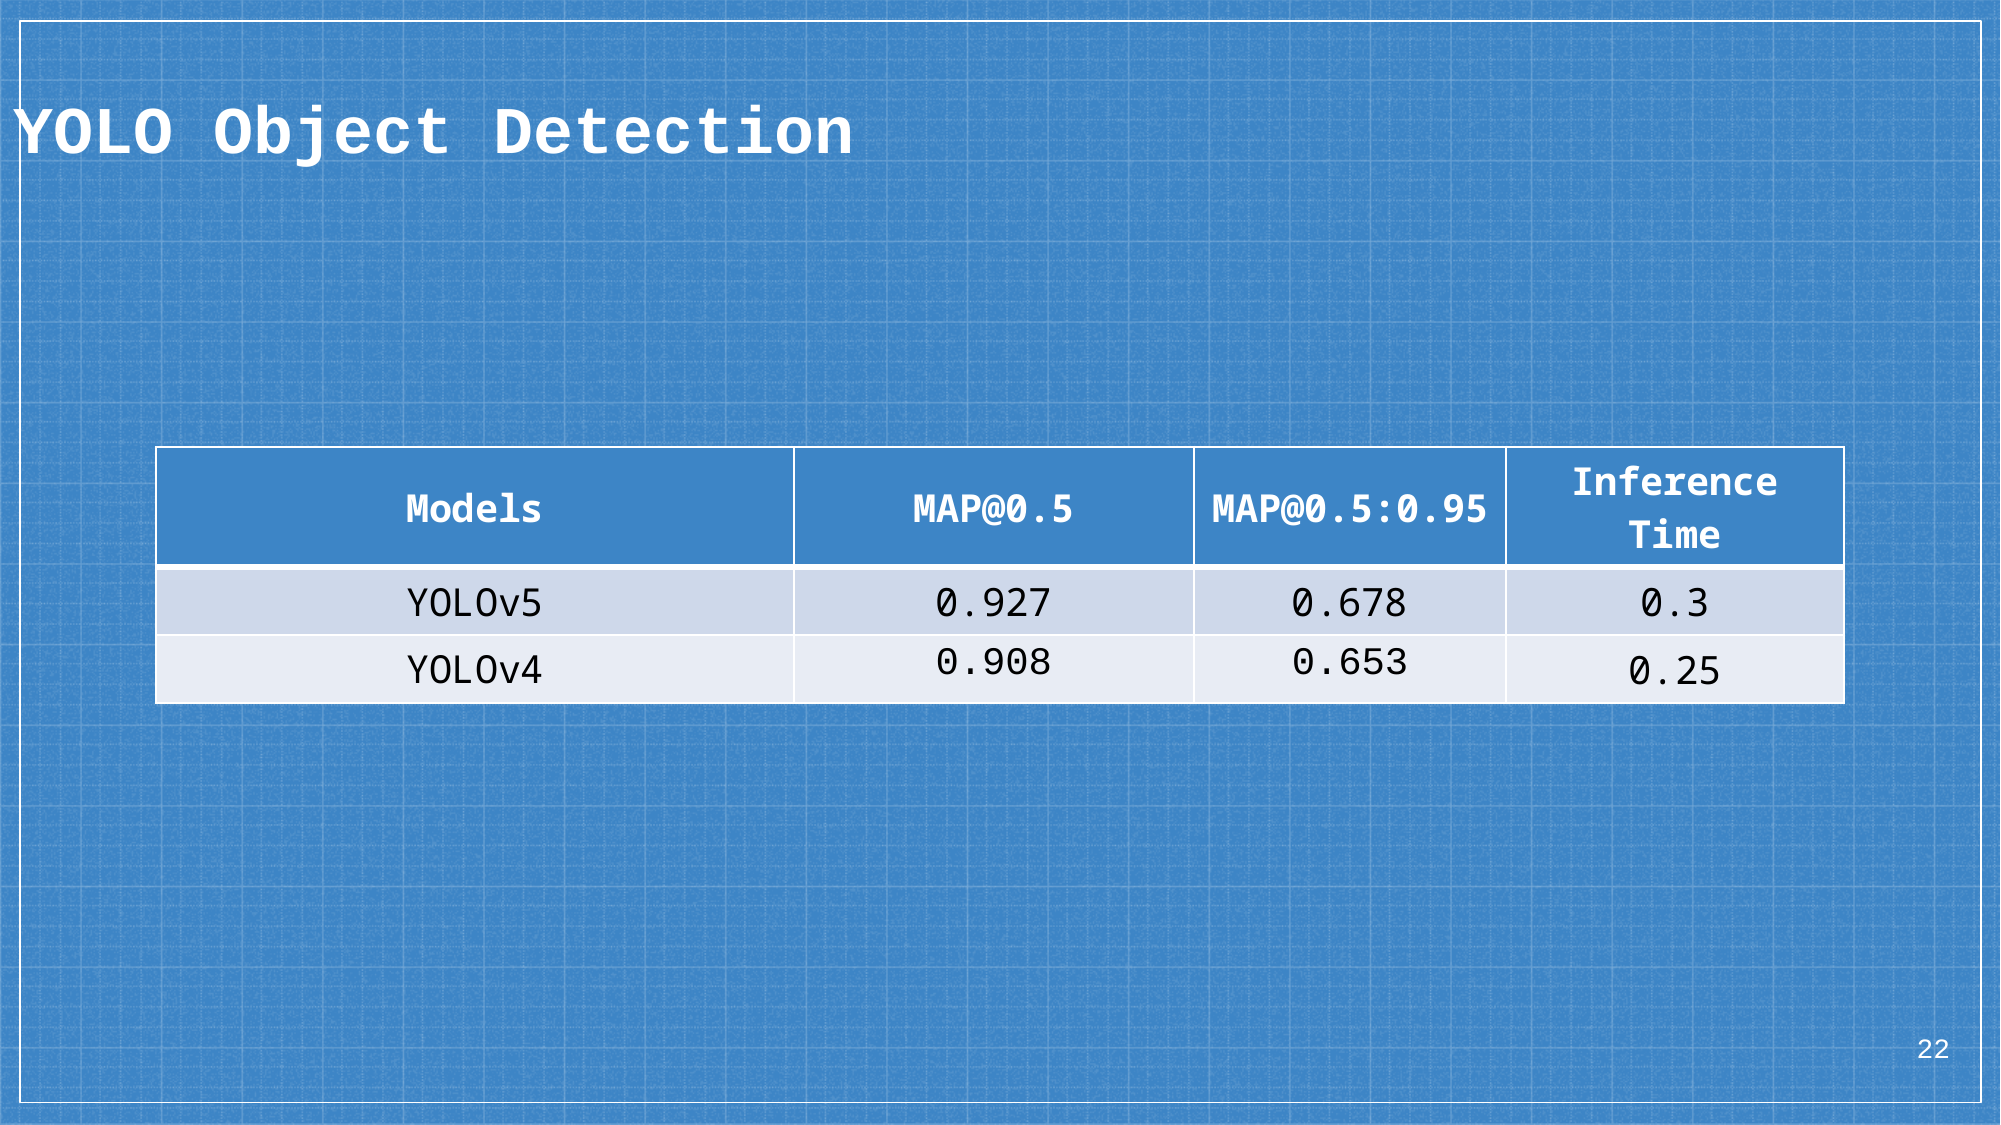

YOLO Object Detection
| Models | MAP@0.5 | MAP@0.5:0.95 | Inference Time |
| --- | --- | --- | --- |
| YOLOv5 | 0.927 | 0.678 | 0.3 |
| YOLOv4 | 0.908 | 0.653 | 0.25 |
22